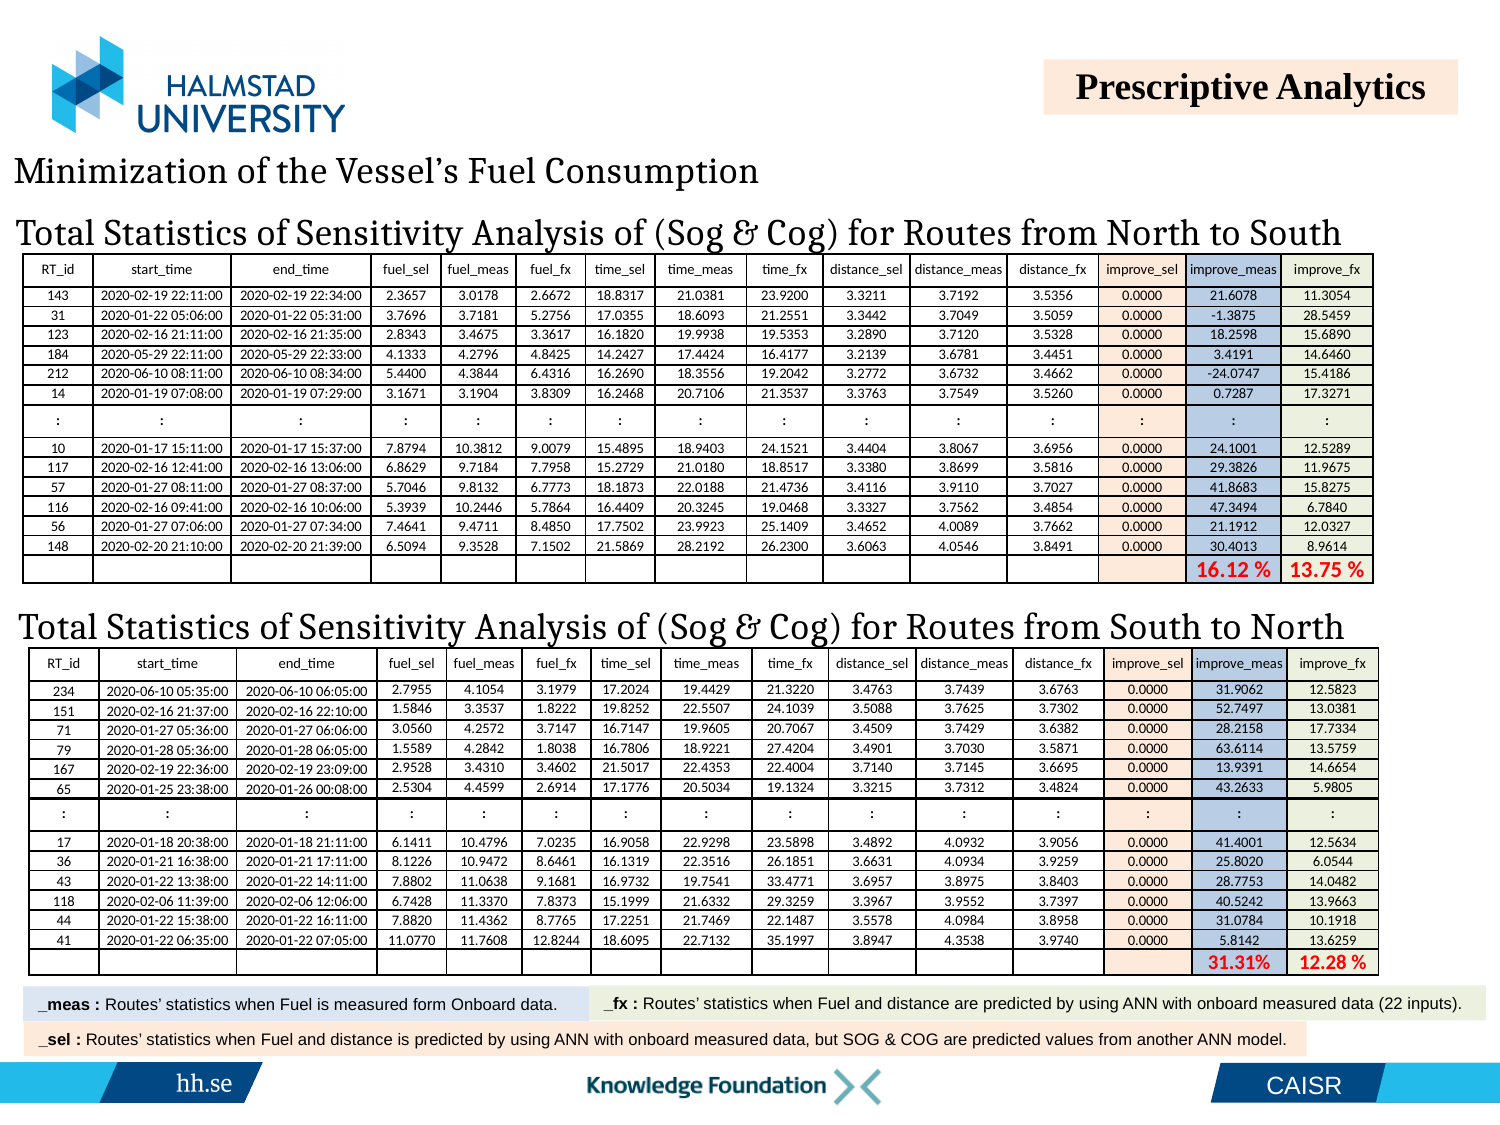

Prescriptive Analytics
Minimization of the Vessel’s Fuel Consumption
Total Statistics of Sensitivity Analysis of (Sog & Cog) for Routes from North to South
| RT\_id | start\_time | end\_time | fuel\_sel | fuel\_meas | fuel\_fx | time\_sel | time\_meas | time\_fx | distance\_sel | distance\_meas | distance\_fx | improve\_sel | improve\_meas | improve\_fx |
| --- | --- | --- | --- | --- | --- | --- | --- | --- | --- | --- | --- | --- | --- | --- |
| 143 | 2020-02-19 22:11:00 | 2020-02-19 22:34:00 | 2.3657 | 3.0178 | 2.6672 | 18.8317 | 21.0381 | 23.9200 | 3.3211 | 3.7192 | 3.5356 | 0.0000 | 21.6078 | 11.3054 |
| 31 | 2020-01-22 05:06:00 | 2020-01-22 05:31:00 | 3.7696 | 3.7181 | 5.2756 | 17.0355 | 18.6093 | 21.2551 | 3.3442 | 3.7049 | 3.5059 | 0.0000 | -1.3875 | 28.5459 |
| 123 | 2020-02-16 21:11:00 | 2020-02-16 21:35:00 | 2.8343 | 3.4675 | 3.3617 | 16.1820 | 19.9938 | 19.5353 | 3.2890 | 3.7120 | 3.5328 | 0.0000 | 18.2598 | 15.6890 |
| 184 | 2020-05-29 22:11:00 | 2020-05-29 22:33:00 | 4.1333 | 4.2796 | 4.8425 | 14.2427 | 17.4424 | 16.4177 | 3.2139 | 3.6781 | 3.4451 | 0.0000 | 3.4191 | 14.6460 |
| 212 | 2020-06-10 08:11:00 | 2020-06-10 08:34:00 | 5.4400 | 4.3844 | 6.4316 | 16.2690 | 18.3556 | 19.2042 | 3.2772 | 3.6732 | 3.4662 | 0.0000 | -24.0747 | 15.4186 |
| 14 | 2020-01-19 07:08:00 | 2020-01-19 07:29:00 | 3.1671 | 3.1904 | 3.8309 | 16.2468 | 20.7106 | 21.3537 | 3.3763 | 3.7549 | 3.5260 | 0.0000 | 0.7287 | 17.3271 |
| : | : | : | : | : | : | : | : | : | : | : | : | : | : | : |
| --- | --- | --- | --- | --- | --- | --- | --- | --- | --- | --- | --- | --- | --- | --- |
| 10 | 2020-01-17 15:11:00 | 2020-01-17 15:37:00 | 7.8794 | 10.3812 | 9.0079 | 15.4895 | 18.9403 | 24.1521 | 3.4404 | 3.8067 | 3.6956 | 0.0000 | 24.1001 | 12.5289 |
| 117 | 2020-02-16 12:41:00 | 2020-02-16 13:06:00 | 6.8629 | 9.7184 | 7.7958 | 15.2729 | 21.0180 | 18.8517 | 3.3380 | 3.8699 | 3.5816 | 0.0000 | 29.3826 | 11.9675 |
| 57 | 2020-01-27 08:11:00 | 2020-01-27 08:37:00 | 5.7046 | 9.8132 | 6.7773 | 18.1873 | 22.0188 | 21.4736 | 3.4116 | 3.9110 | 3.7027 | 0.0000 | 41.8683 | 15.8275 |
| 116 | 2020-02-16 09:41:00 | 2020-02-16 10:06:00 | 5.3939 | 10.2446 | 5.7864 | 16.4409 | 20.3245 | 19.0468 | 3.3327 | 3.7562 | 3.4854 | 0.0000 | 47.3494 | 6.7840 |
| 56 | 2020-01-27 07:06:00 | 2020-01-27 07:34:00 | 7.4641 | 9.4711 | 8.4850 | 17.7502 | 23.9923 | 25.1409 | 3.4652 | 4.0089 | 3.7662 | 0.0000 | 21.1912 | 12.0327 |
| 148 | 2020-02-20 21:10:00 | 2020-02-20 21:39:00 | 6.5094 | 9.3528 | 7.1502 | 21.5869 | 28.2192 | 26.2300 | 3.6063 | 4.0546 | 3.8491 | 0.0000 | 30.4013 | 8.9614 |
|  |  |  |  |  |  |  |  |  |  |  |  |  | 16.12 % | 13.75 % |
Total Statistics of Sensitivity Analysis of (Sog & Cog) for Routes from South to North
| RT\_id | start\_time | end\_time | fuel\_sel | fuel\_meas | fuel\_fx | time\_sel | time\_meas | time\_fx | distance\_sel | distance\_meas | distance\_fx | improve\_sel | improve\_meas | improve\_fx |
| --- | --- | --- | --- | --- | --- | --- | --- | --- | --- | --- | --- | --- | --- | --- |
| 234 | 2020-06-10 05:35:00 | 2020-06-10 06:05:00 | 2.7955 | 4.1054 | 3.1979 | 17.2024 | 19.4429 | 21.3220 | 3.4763 | 3.7439 | 3.6763 | 0.0000 | 31.9062 | 12.5823 |
| 151 | 2020-02-16 21:37:00 | 2020-02-16 22:10:00 | 1.5846 | 3.3537 | 1.8222 | 19.8252 | 22.5507 | 24.1039 | 3.5088 | 3.7625 | 3.7302 | 0.0000 | 52.7497 | 13.0381 |
| 71 | 2020-01-27 05:36:00 | 2020-01-27 06:06:00 | 3.0560 | 4.2572 | 3.7147 | 16.7147 | 19.9605 | 20.7067 | 3.4509 | 3.7429 | 3.6382 | 0.0000 | 28.2158 | 17.7334 |
| 79 | 2020-01-28 05:36:00 | 2020-01-28 06:05:00 | 1.5589 | 4.2842 | 1.8038 | 16.7806 | 18.9221 | 27.4204 | 3.4901 | 3.7030 | 3.5871 | 0.0000 | 63.6114 | 13.5759 |
| 167 | 2020-02-19 22:36:00 | 2020-02-19 23:09:00 | 2.9528 | 3.4310 | 3.4602 | 21.5017 | 22.4353 | 22.4004 | 3.7140 | 3.7145 | 3.6695 | 0.0000 | 13.9391 | 14.6654 |
| 65 | 2020-01-25 23:38:00 | 2020-01-26 00:08:00 | 2.5304 | 4.4599 | 2.6914 | 17.1776 | 20.5034 | 19.1324 | 3.3215 | 3.7312 | 3.4824 | 0.0000 | 43.2633 | 5.9805 |
| : | : | : | : | : | : | : | : | : | : | : | : | : | : | : |
| --- | --- | --- | --- | --- | --- | --- | --- | --- | --- | --- | --- | --- | --- | --- |
| 17 | 2020-01-18 20:38:00 | 2020-01-18 21:11:00 | 6.1411 | 10.4796 | 7.0235 | 16.9058 | 22.9298 | 23.5898 | 3.4892 | 4.0932 | 3.9056 | 0.0000 | 41.4001 | 12.5634 |
| 36 | 2020-01-21 16:38:00 | 2020-01-21 17:11:00 | 8.1226 | 10.9472 | 8.6461 | 16.1319 | 22.3516 | 26.1851 | 3.6631 | 4.0934 | 3.9259 | 0.0000 | 25.8020 | 6.0544 |
| 43 | 2020-01-22 13:38:00 | 2020-01-22 14:11:00 | 7.8802 | 11.0638 | 9.1681 | 16.9732 | 19.7541 | 33.4771 | 3.6957 | 3.8975 | 3.8403 | 0.0000 | 28.7753 | 14.0482 |
| 118 | 2020-02-06 11:39:00 | 2020-02-06 12:06:00 | 6.7428 | 11.3370 | 7.8373 | 15.1999 | 21.6332 | 29.3259 | 3.3967 | 3.9552 | 3.7397 | 0.0000 | 40.5242 | 13.9663 |
| 44 | 2020-01-22 15:38:00 | 2020-01-22 16:11:00 | 7.8820 | 11.4362 | 8.7765 | 17.2251 | 21.7469 | 22.1487 | 3.5578 | 4.0984 | 3.8958 | 0.0000 | 31.0784 | 10.1918 |
| 41 | 2020-01-22 06:35:00 | 2020-01-22 07:05:00 | 11.0770 | 11.7608 | 12.8244 | 18.6095 | 22.7132 | 35.1997 | 3.8947 | 4.3538 | 3.9740 | 0.0000 | 5.8142 | 13.6259 |
|  |  |  |  |  |  |  |  |  |  |  |  |  | 31.31% | 12.28 % |
_fx : Routes’ statistics when Fuel and distance are predicted by using ANN with onboard measured data (22 inputs).
_meas : Routes’ statistics when Fuel is measured form Onboard data.
_sel : Routes’ statistics when Fuel and distance is predicted by using ANN with onboard measured data, but SOG & COG are predicted values from another ANN model.